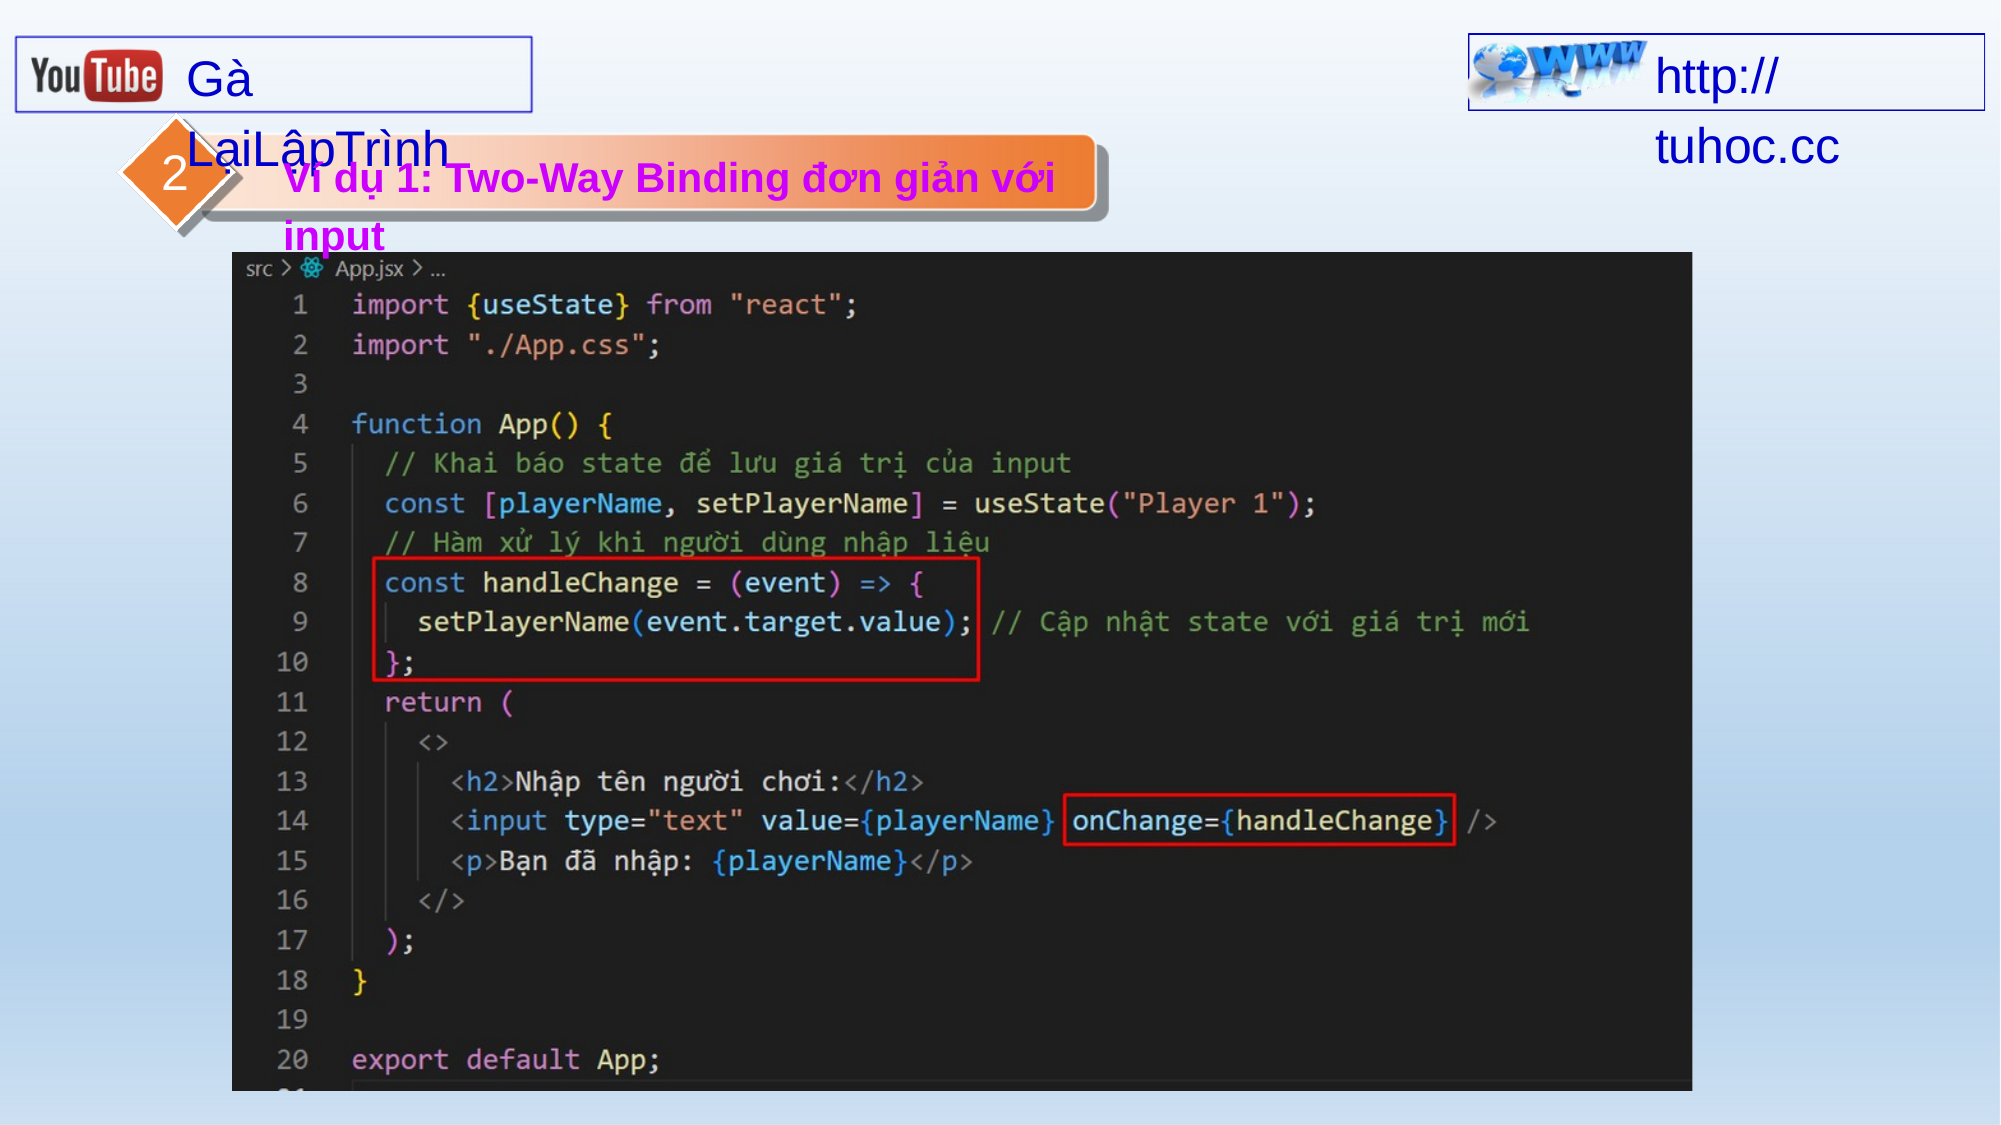

http:// tuhoc.cc

Gà LạiLậpTrình

2
Ví dụ 1: Two-Way Binding đơn giản với input